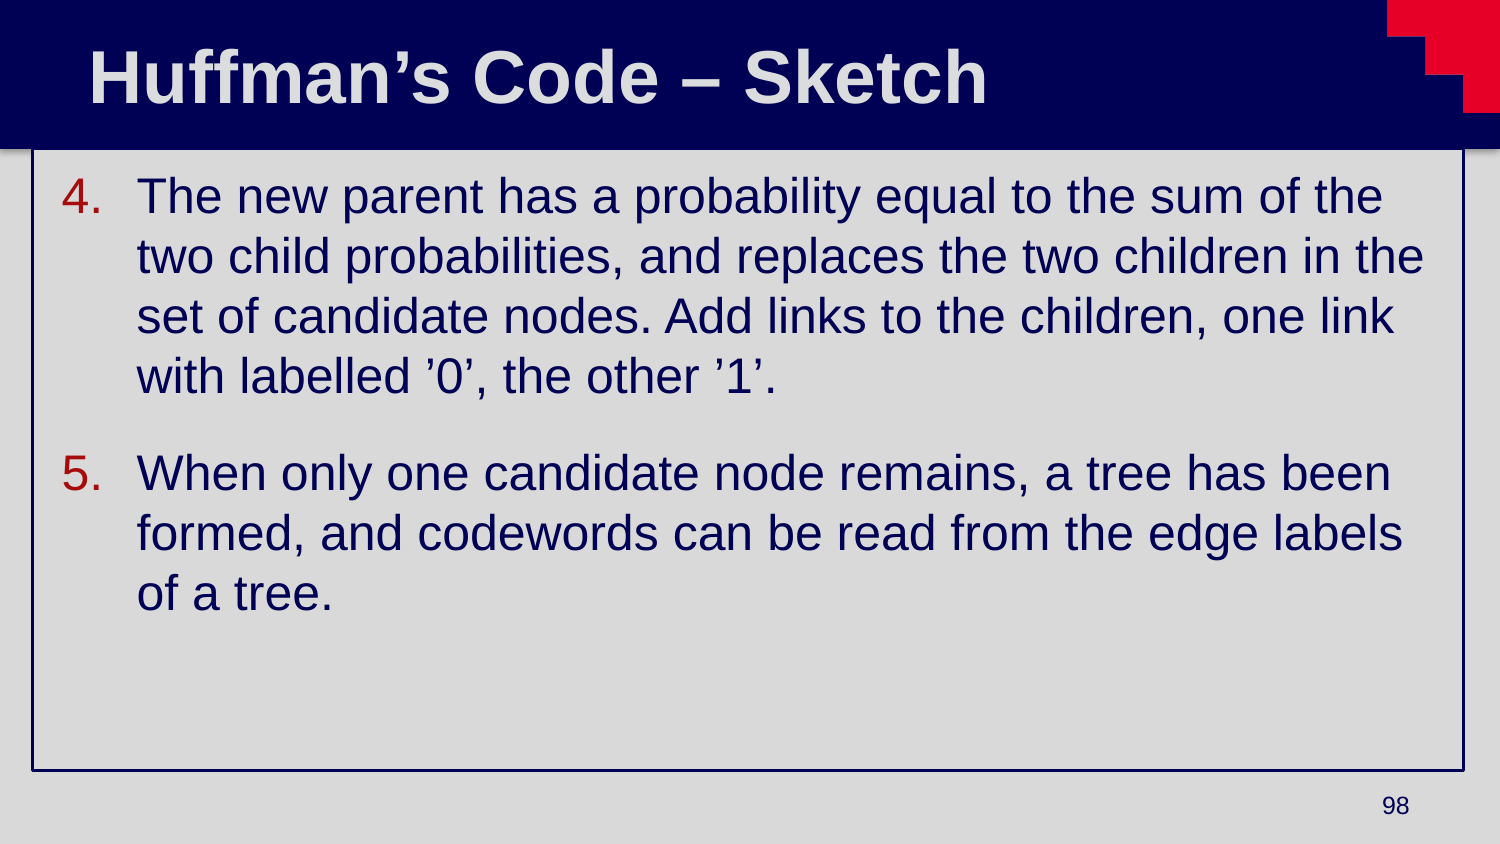

# Huffman’s Code – Sketch
The new parent has a probability equal to the sum of the two child probabilities, and replaces the two children in the set of candidate nodes. Add links to the children, one link with labelled ’0’, the other ’1’.
When only one candidate node remains, a tree has been formed, and codewords can be read from the edge labels of a tree.
98